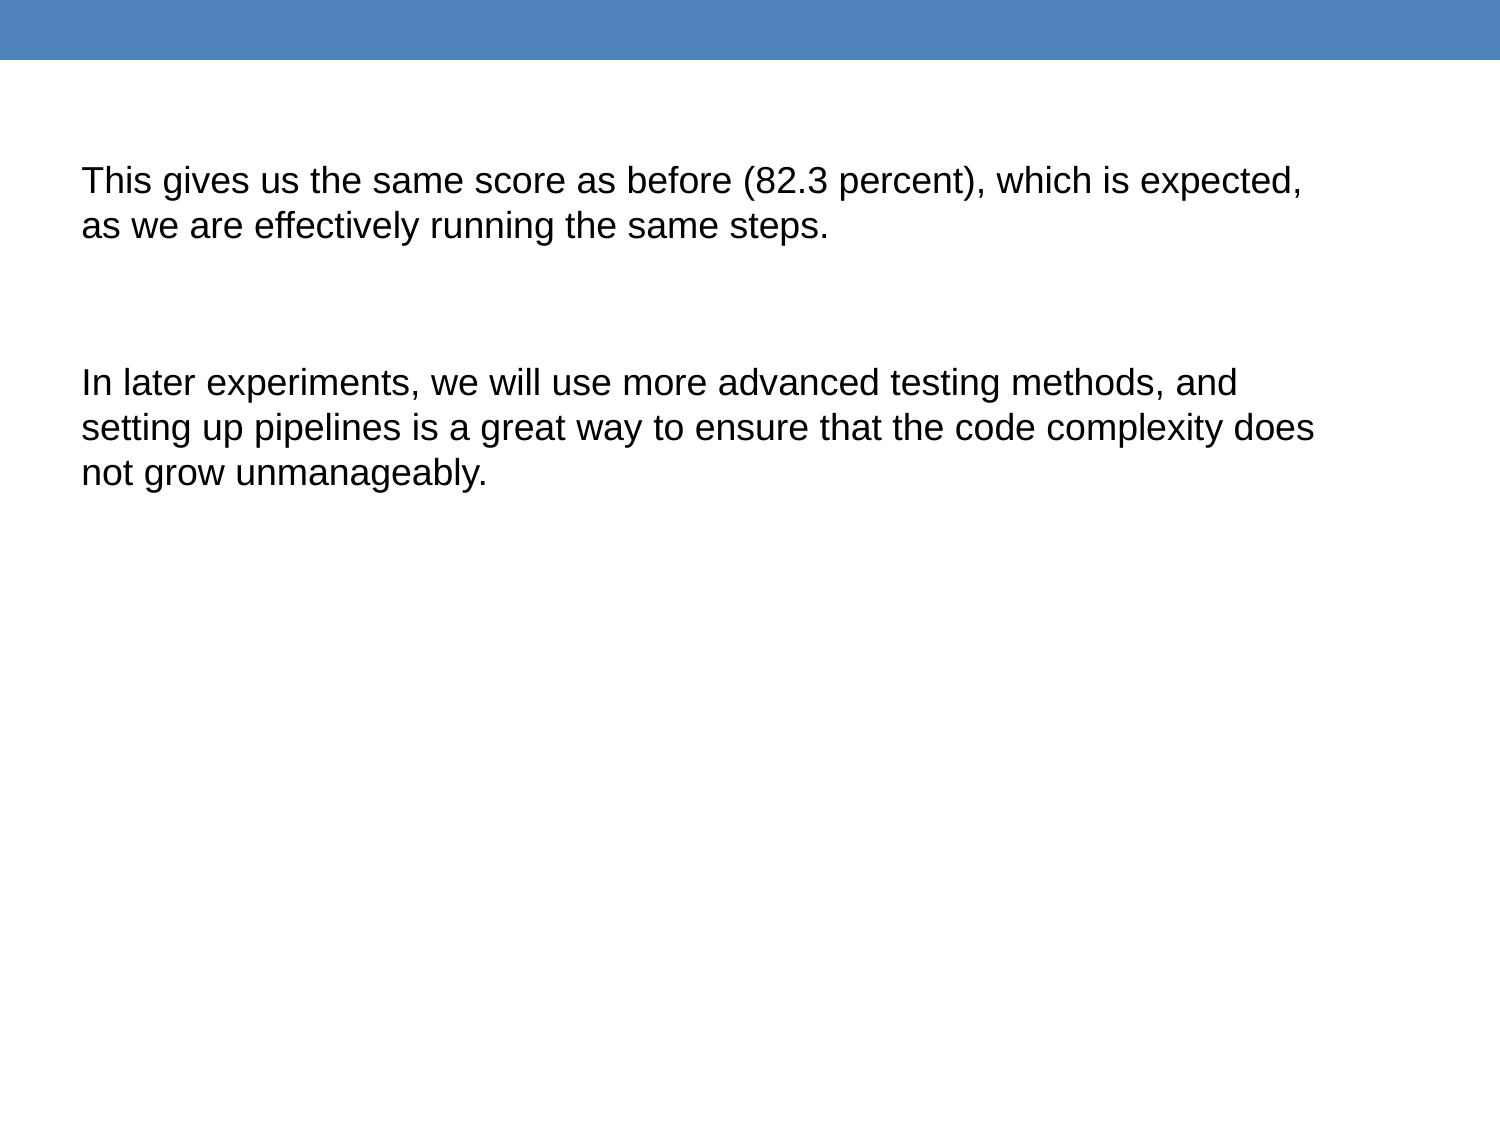

This gives us the same score as before (82.3 percent), which is expected, as we are effectively running the same steps.
In later experiments, we will use more advanced testing methods, and setting up pipelines is a great way to ensure that the code complexity does not grow unmanageably.